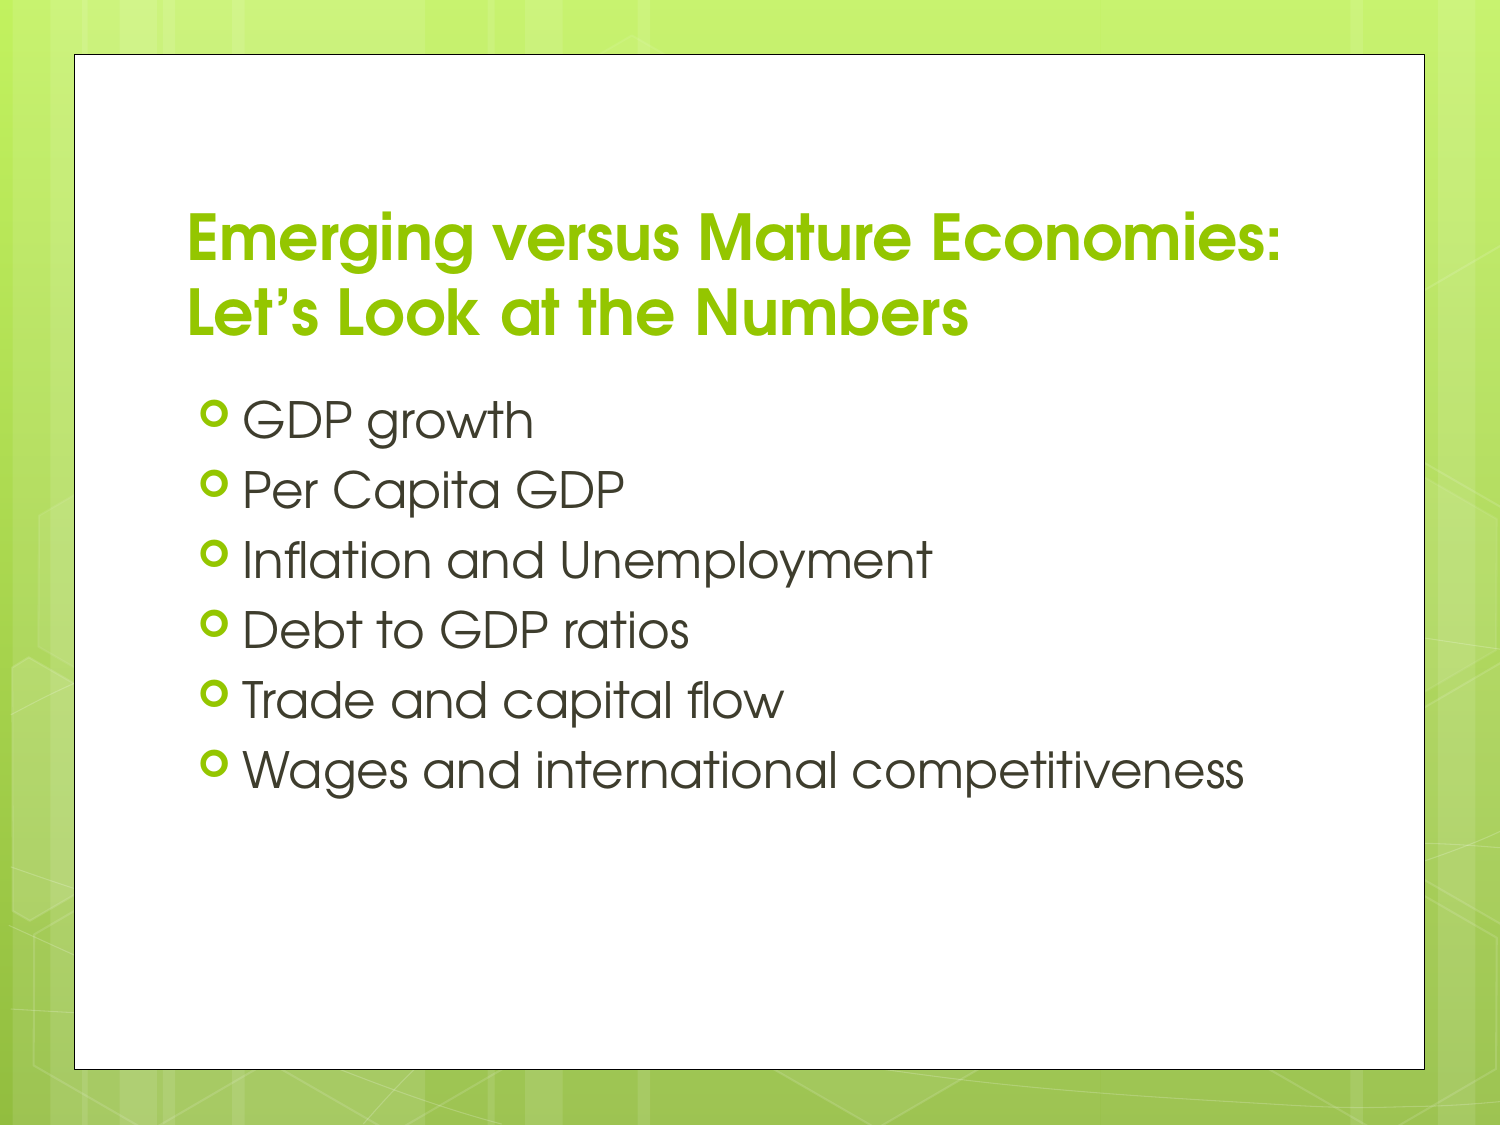

# Emerging versus Mature Economies: Let’s Look at the Numbers
GDP growth
Per Capita GDP
Inflation and Unemployment
Debt to GDP ratios
Trade and capital flow
Wages and international competitiveness